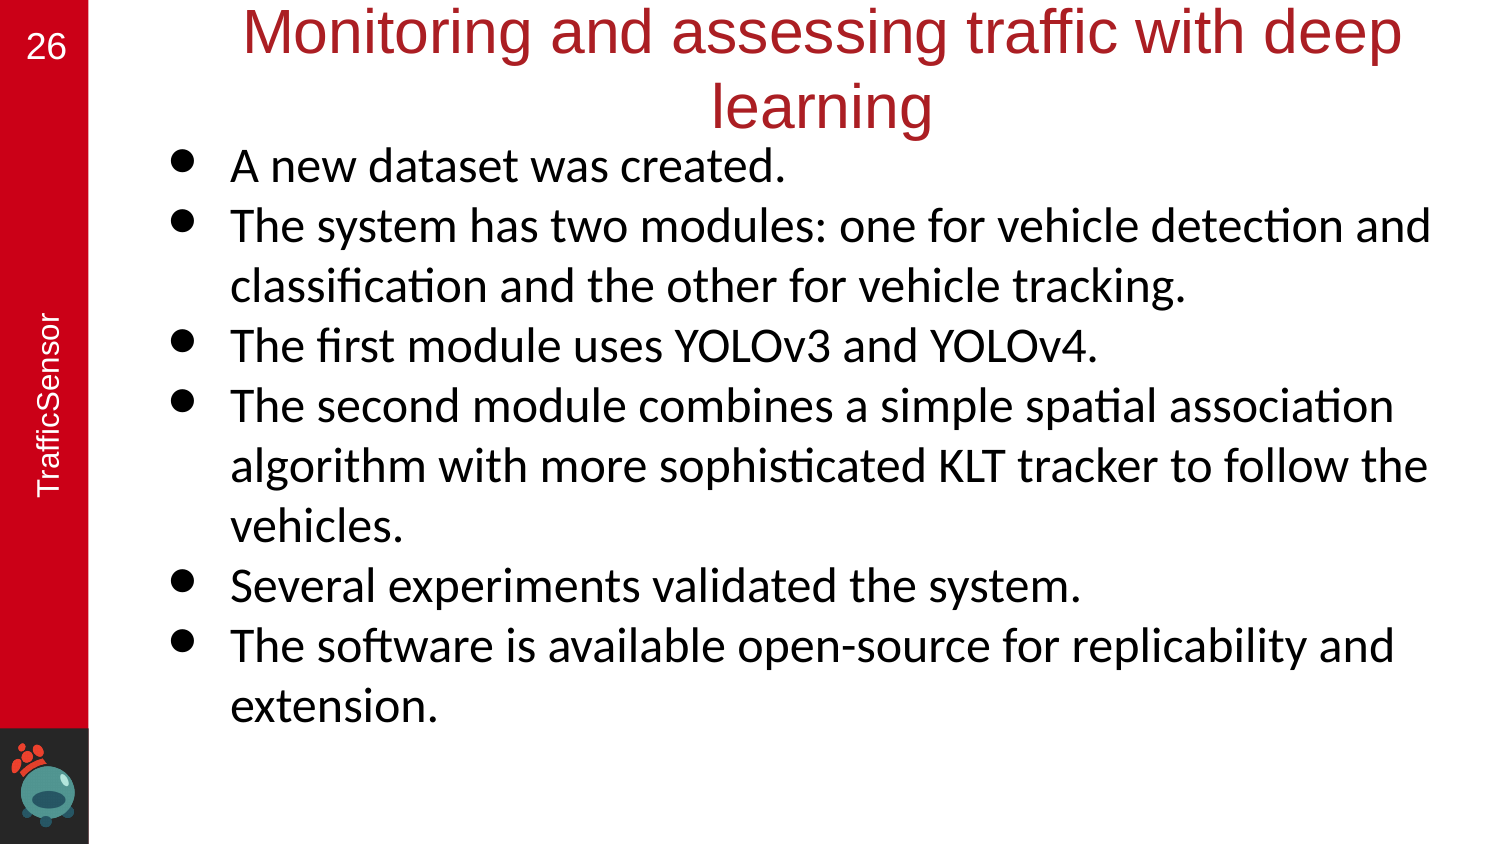

# Monitoring and assessing traffic with deep learning
26
A new dataset was created.
The system has two modules: one for vehicle detection and classification and the other for vehicle tracking.
The first module uses YOLOv3 and YOLOv4.
The second module combines a simple spatial association algorithm with more sophisticated KLT tracker to follow the vehicles.
Several experiments validated the system.
The software is available open-source for replicability and extension.
TrafficSensor